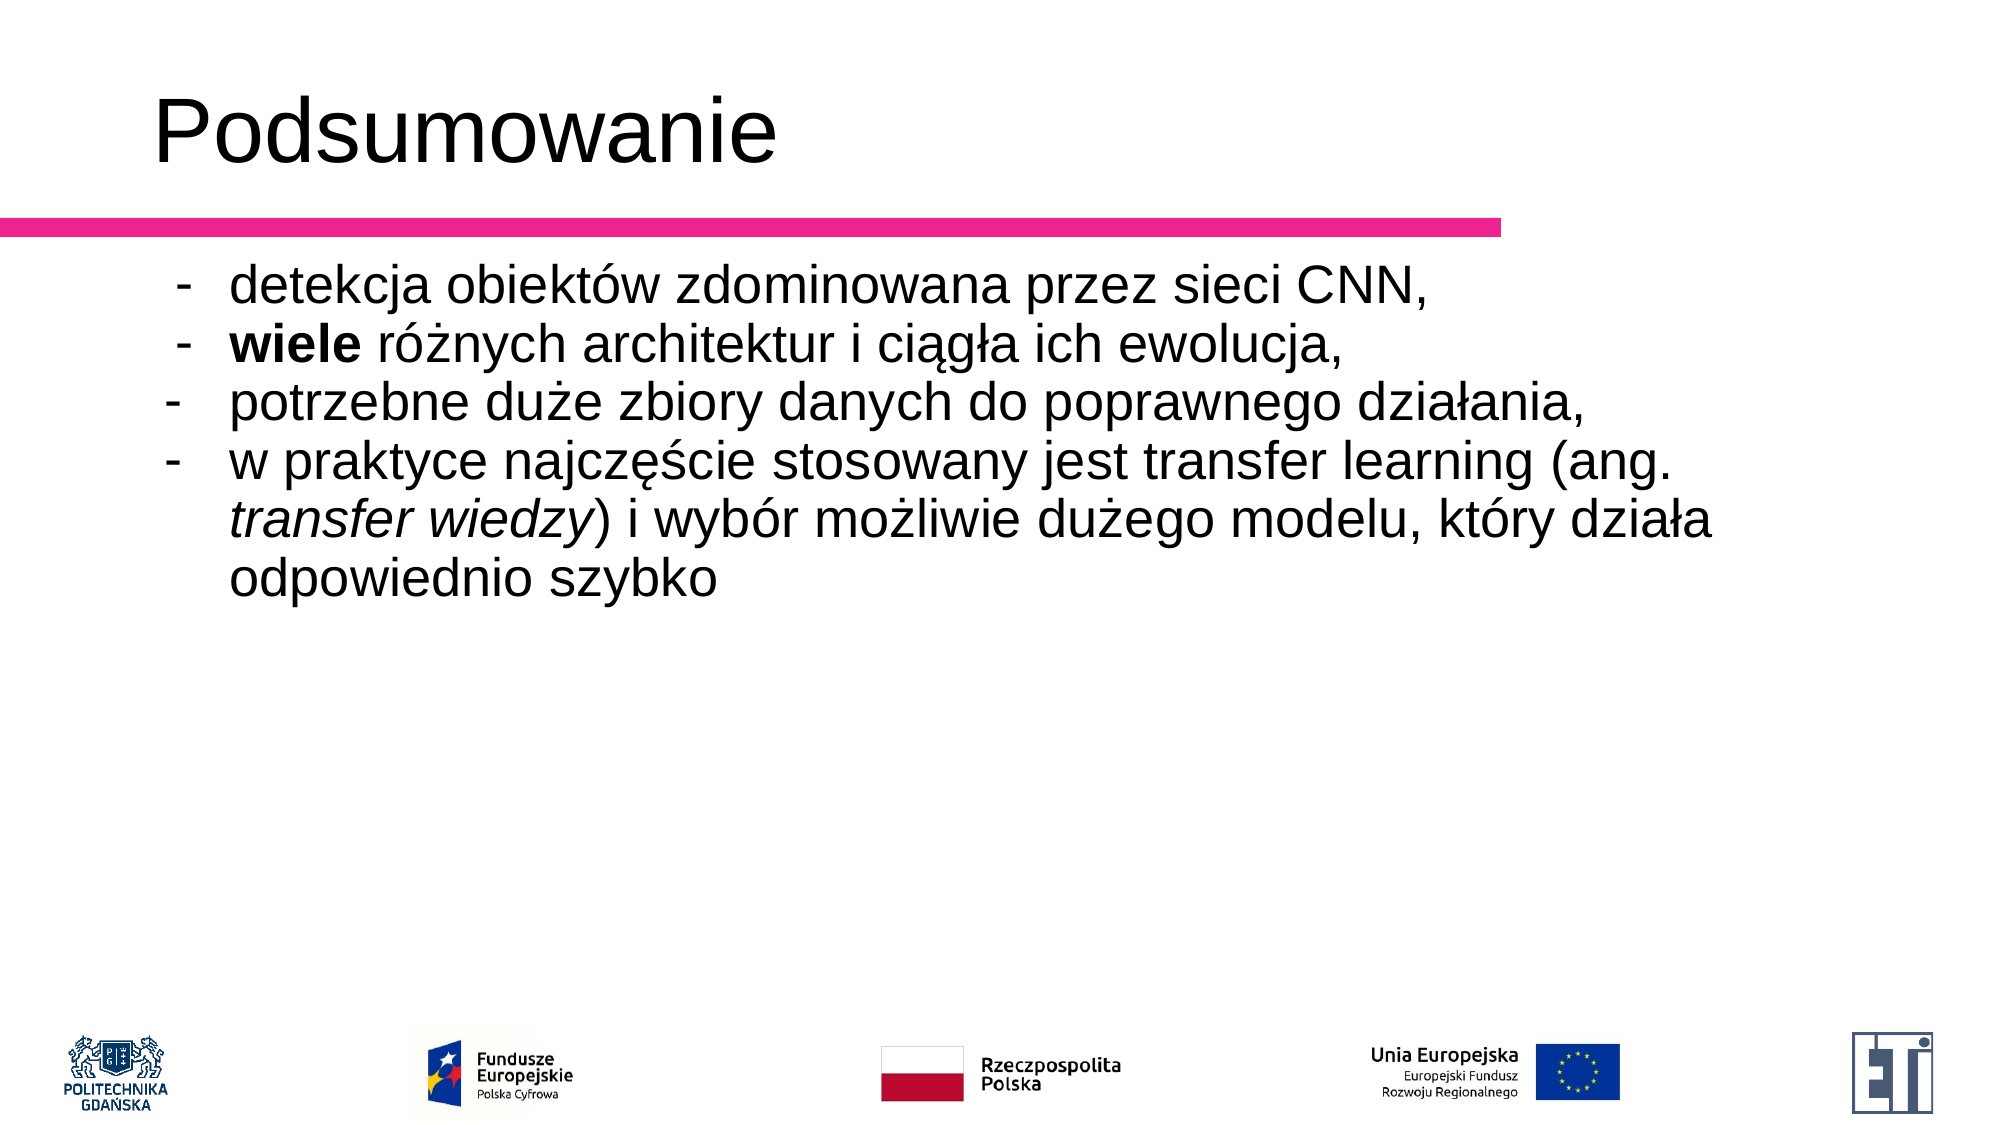

# Podsumowanie
detekcja obiektów zdominowana przez sieci CNN,
wiele różnych architektur i ciągła ich ewolucja,
potrzebne duże zbiory danych do poprawnego działania,
w praktyce najczęście stosowany jest transfer learning (ang. transfer wiedzy) i wybór możliwie dużego modelu, który działa odpowiednio szybko